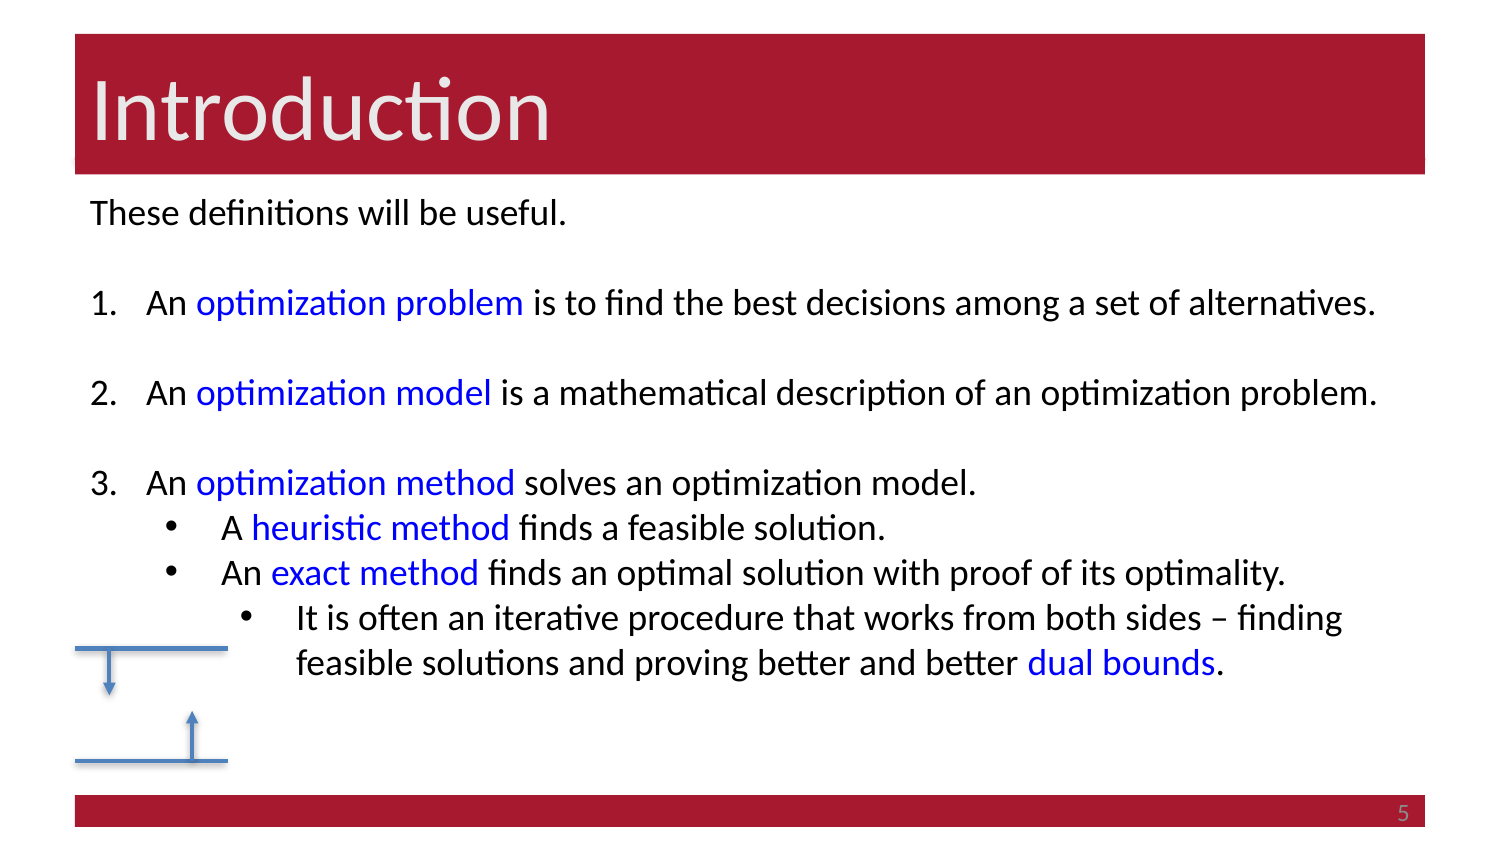

# Introduction
These definitions will be useful.

An optimization problem is to find the best decisions among a set of alternatives.

An optimization model is a mathematical description of an optimization problem.

An optimization method solves an optimization model.
A heuristic method finds a feasible solution.
An exact method finds an optimal solution with proof of its optimality.
It is often an iterative procedure that works from both sides – finding feasible solutions and proving better and better dual bounds.